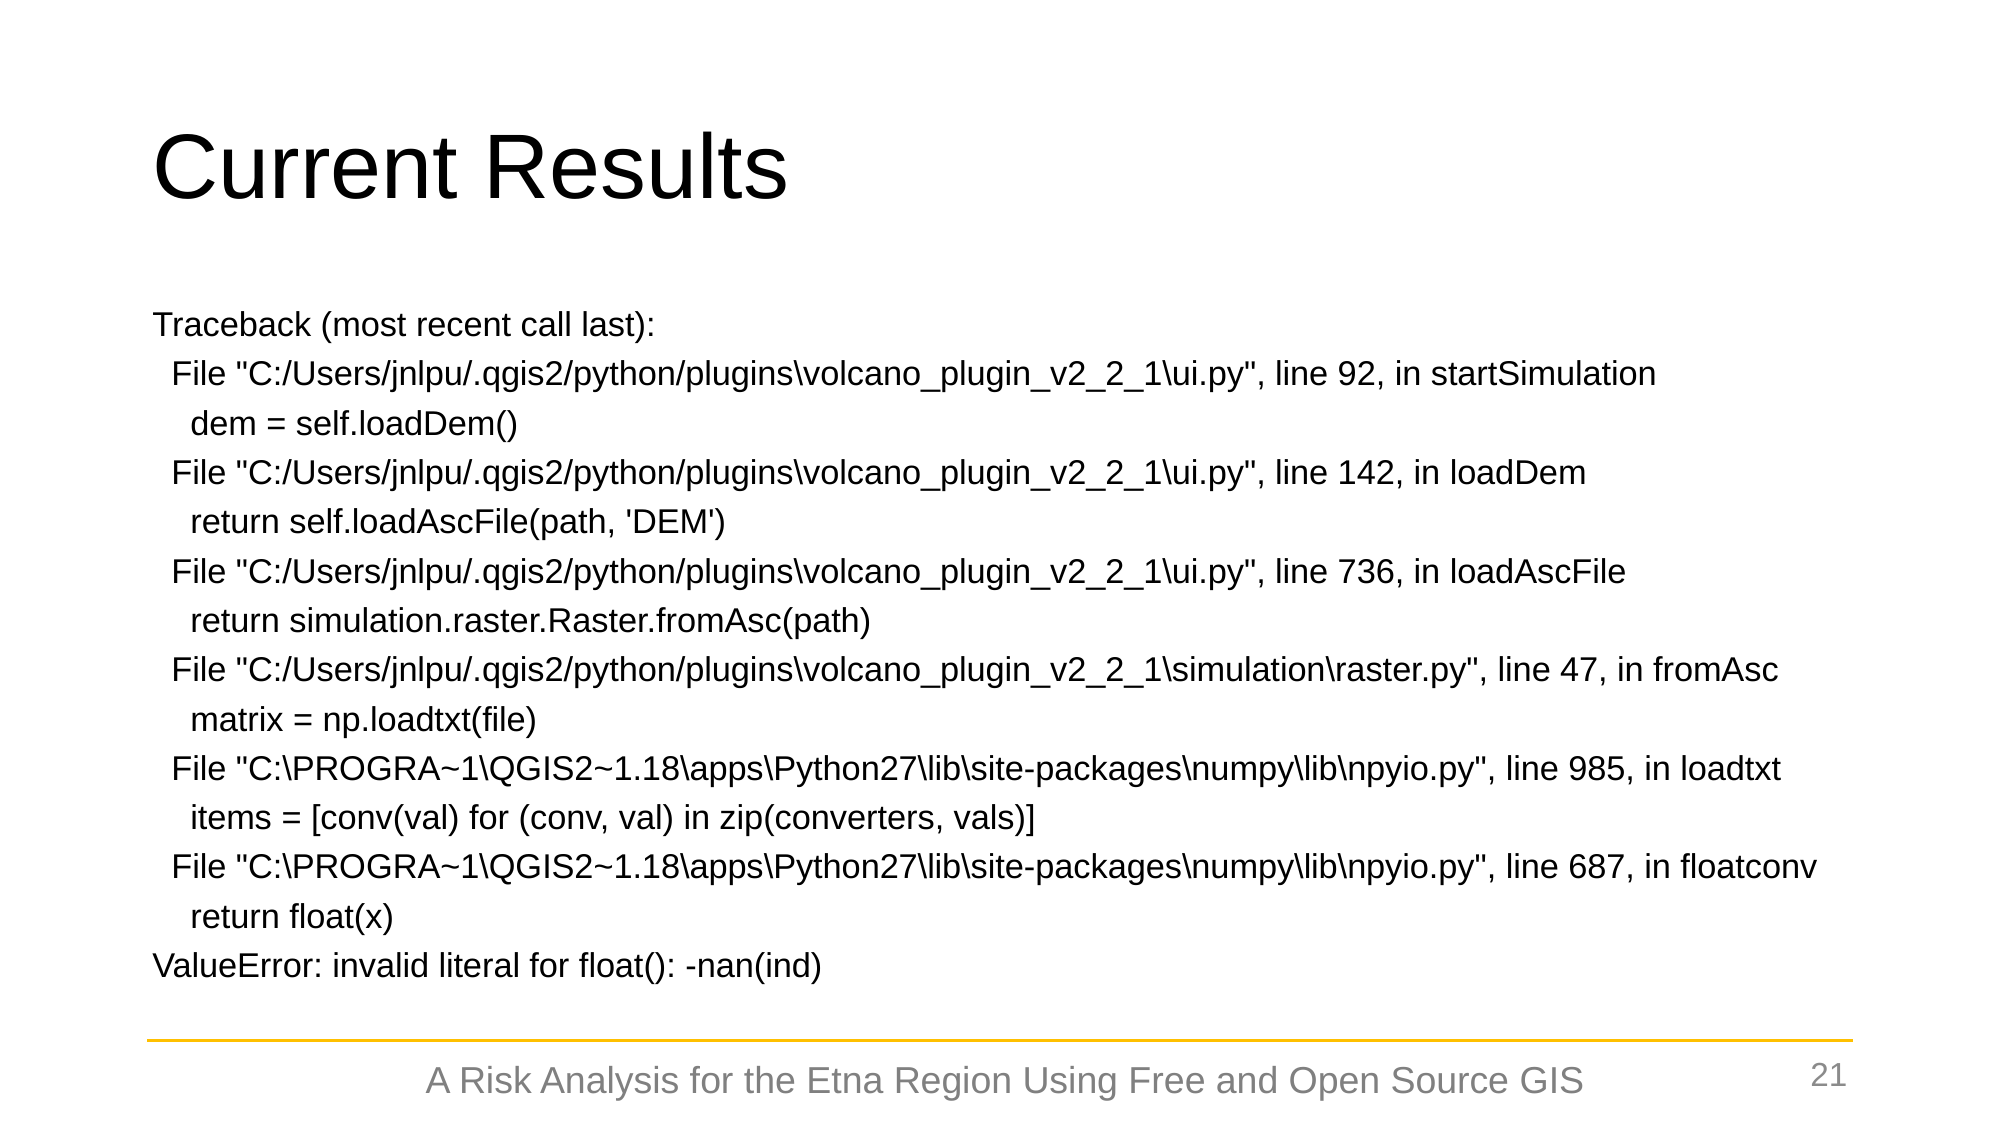

# Current Results
Traceback (most recent call last):
  File "C:/Users/jnlpu/.qgis2/python/plugins\volcano_plugin_v2_2_1\ui.py", line 92, in startSimulation
    dem = self.loadDem()
  File "C:/Users/jnlpu/.qgis2/python/plugins\volcano_plugin_v2_2_1\ui.py", line 142, in loadDem
    return self.loadAscFile(path, 'DEM')
  File "C:/Users/jnlpu/.qgis2/python/plugins\volcano_plugin_v2_2_1\ui.py", line 736, in loadAscFile
    return simulation.raster.Raster.fromAsc(path)
  File "C:/Users/jnlpu/.qgis2/python/plugins\volcano_plugin_v2_2_1\simulation\raster.py", line 47, in fromAsc
    matrix = np.loadtxt(file)
  File "C:\PROGRA~1\QGIS2~1.18\apps\Python27\lib\site-packages\numpy\lib\npyio.py", line 985, in loadtxt
    items = [conv(val) for (conv, val) in zip(converters, vals)]
  File "C:\PROGRA~1\QGIS2~1.18\apps\Python27\lib\site-packages\numpy\lib\npyio.py", line 687, in floatconv
    return float(x)
ValueError: invalid literal for float(): -nan(ind)
21
 A Risk Analysis for the Etna Region Using Free and Open Source GIS